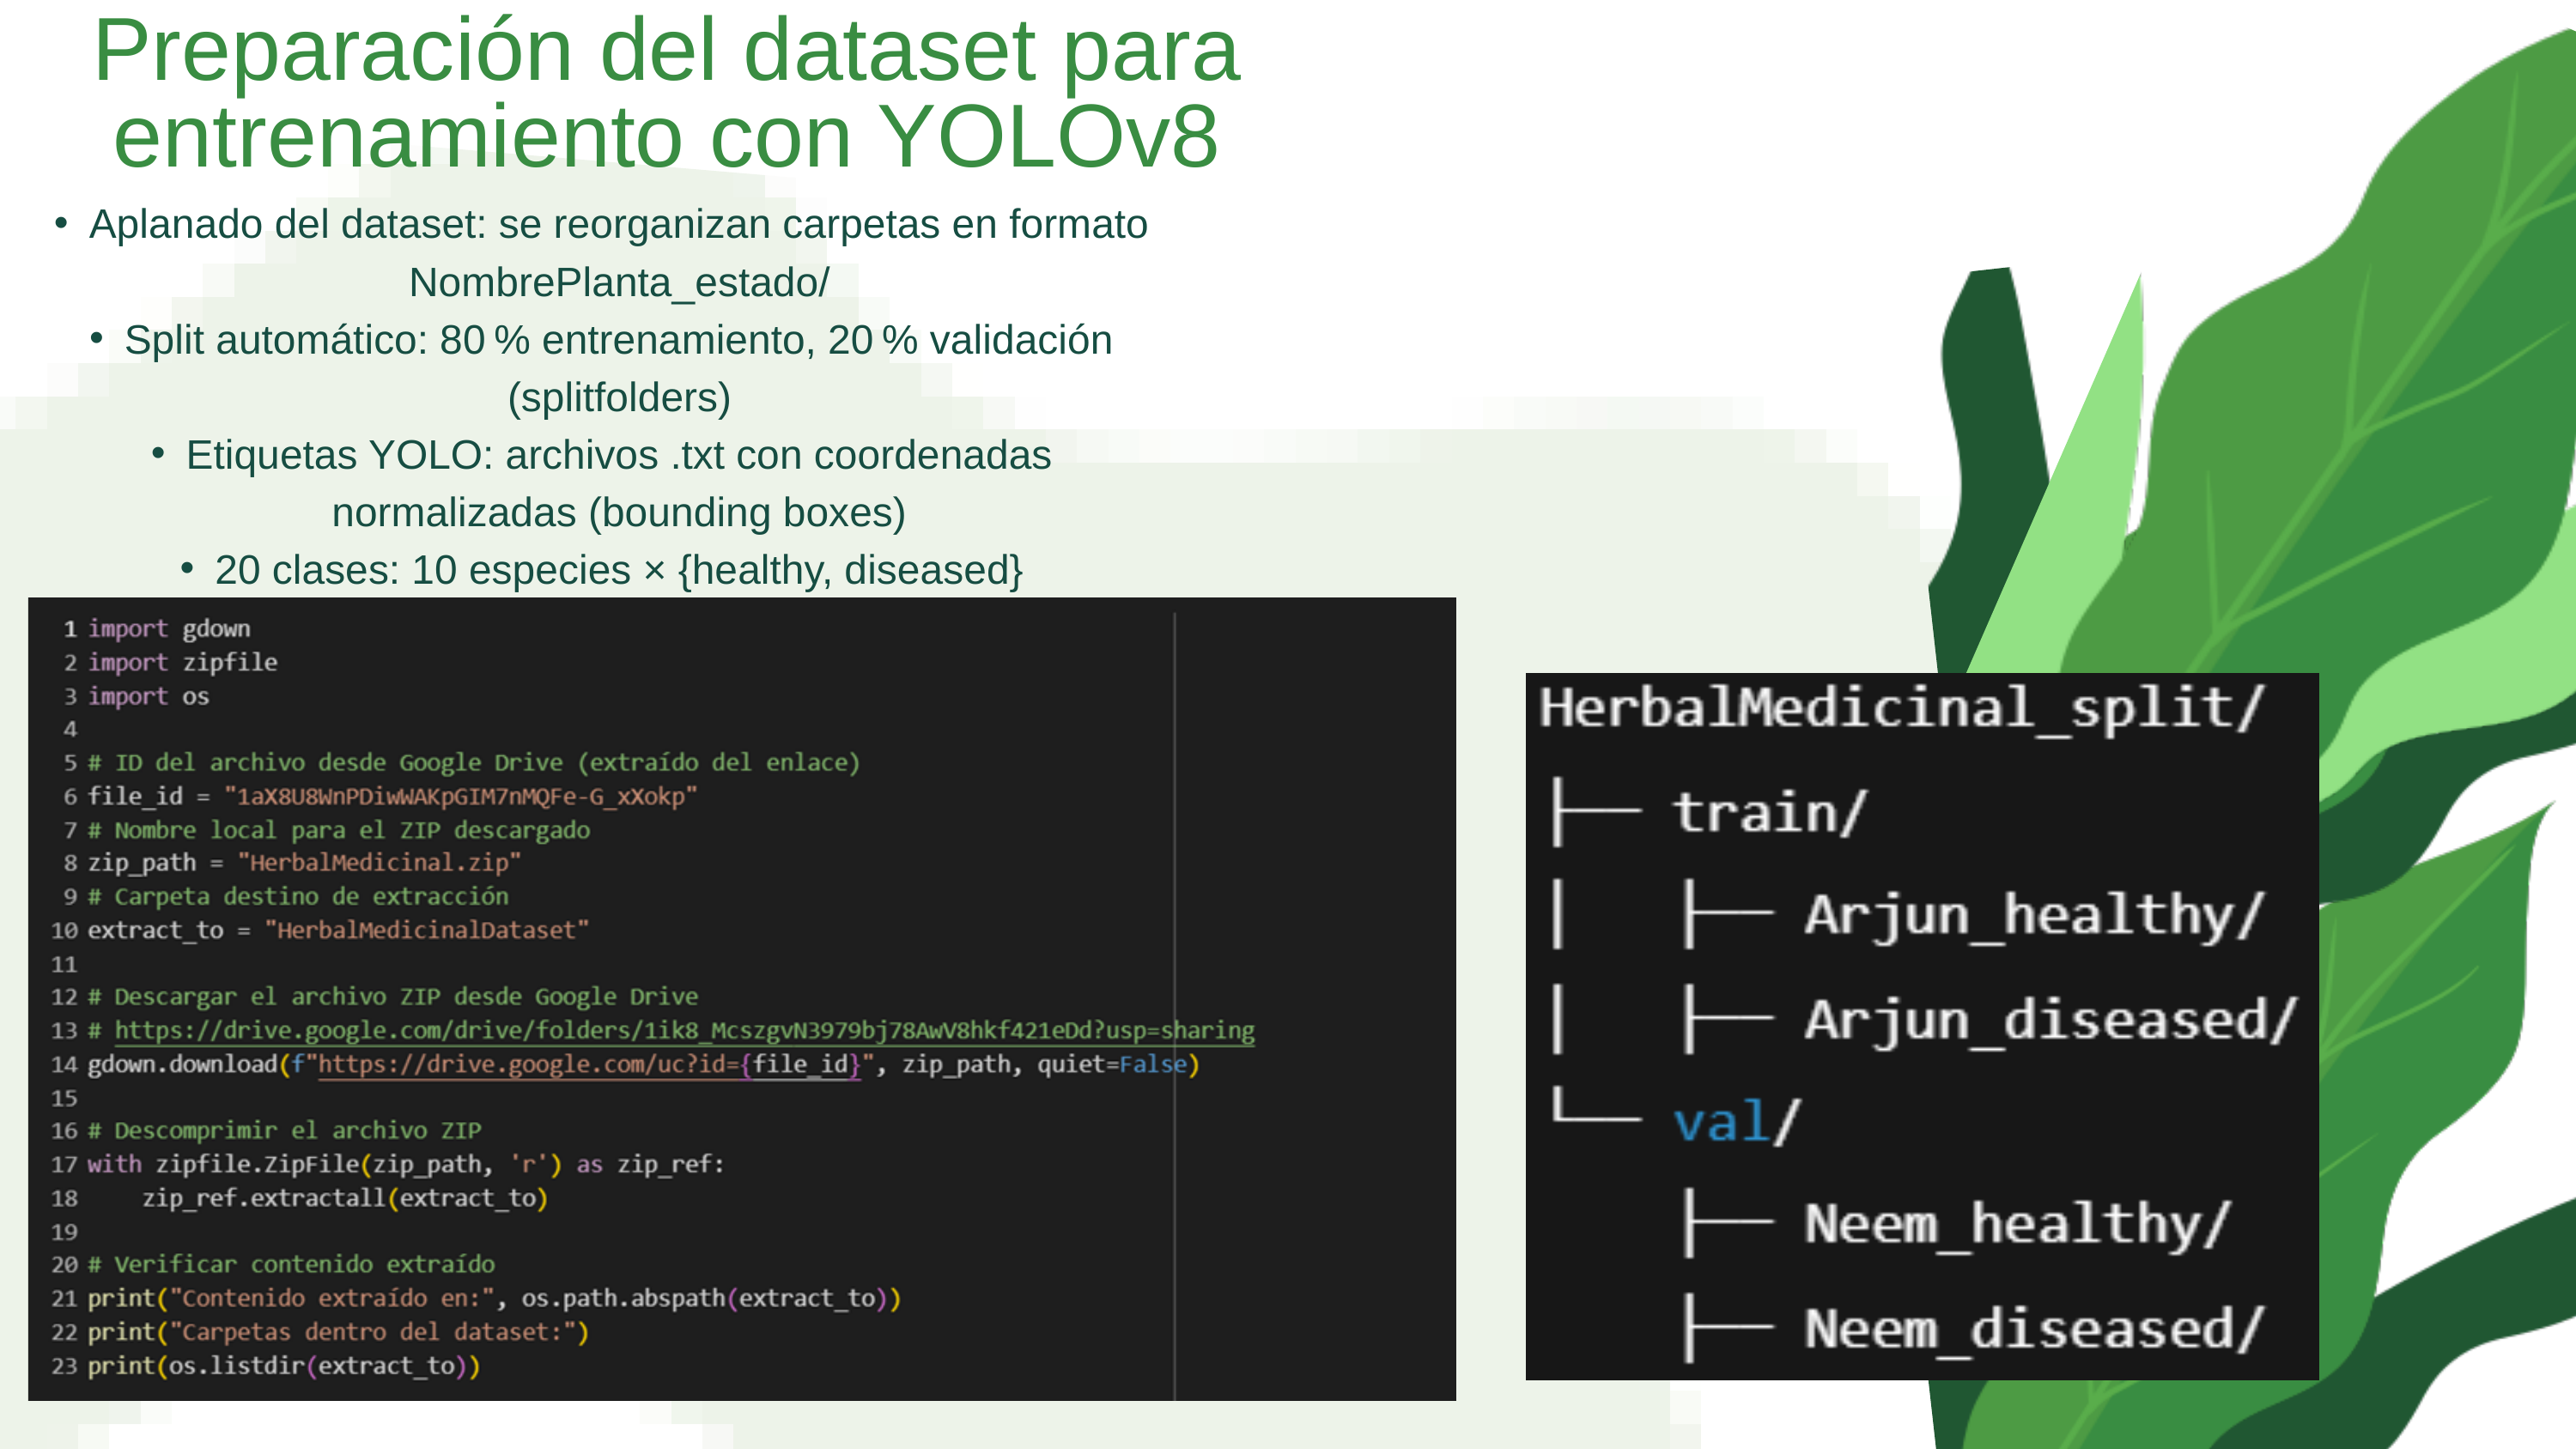

Preparación del dataset para entrenamiento con YOLOv8

Aplanado del dataset: se reorganizan carpetas en formato NombrePlanta_estado/
Split automático: 80 % entrenamiento, 20 % validación (splitfolders)
Etiquetas YOLO: archivos .txt con coordenadas normalizadas (bounding boxes)
20 clases: 10 especies × {healthy, diseased}